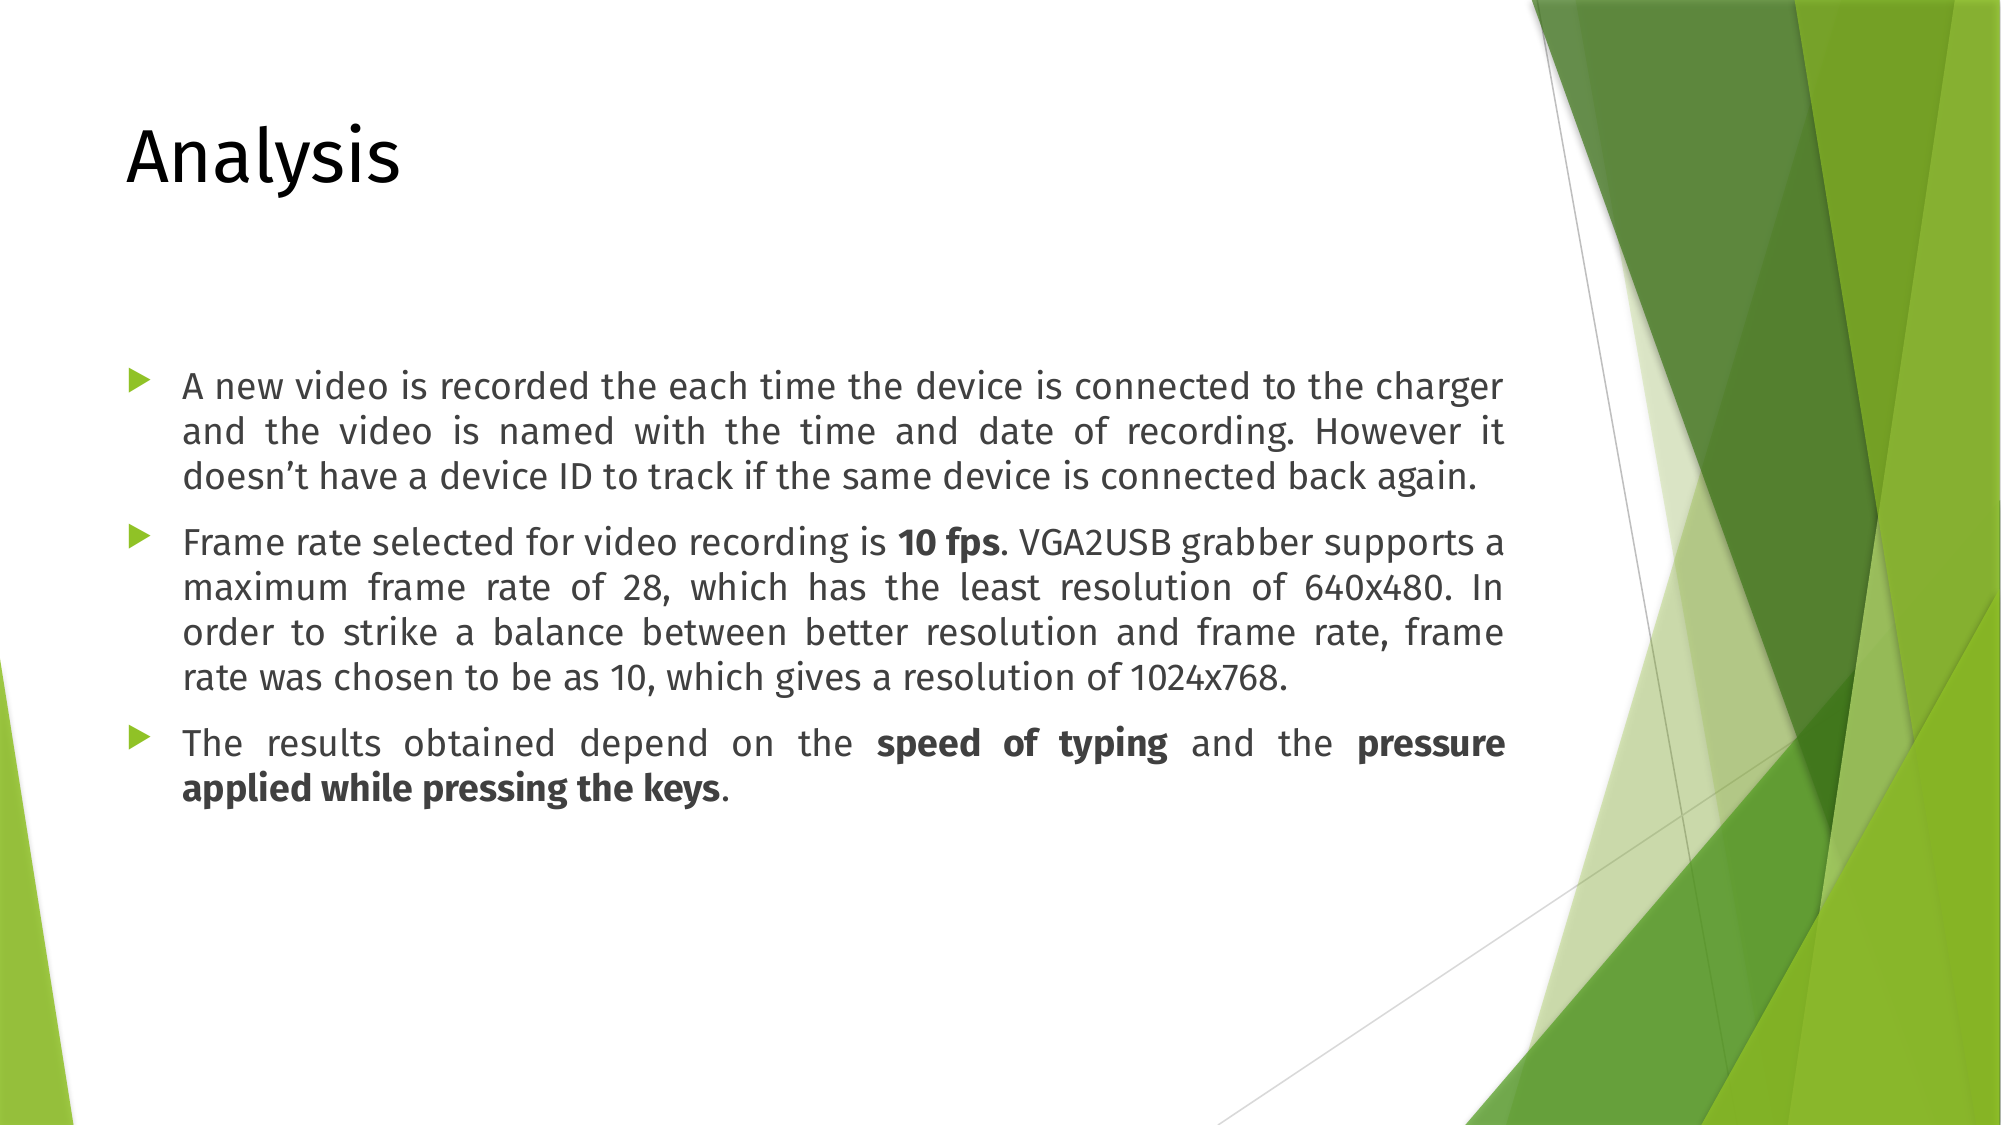

# Analysis
A new video is recorded the each time the device is connected to the charger and the video is named with the time and date of recording. However it doesn’t have a device ID to track if the same device is connected back again.
Frame rate selected for video recording is 10 fps. VGA2USB grabber supports a maximum frame rate of 28, which has the least resolution of 640x480. In order to strike a balance between better resolution and frame rate, frame rate was chosen to be as 10, which gives a resolution of 1024x768.
The results obtained depend on the speed of typing and the pressure applied while pressing the keys.